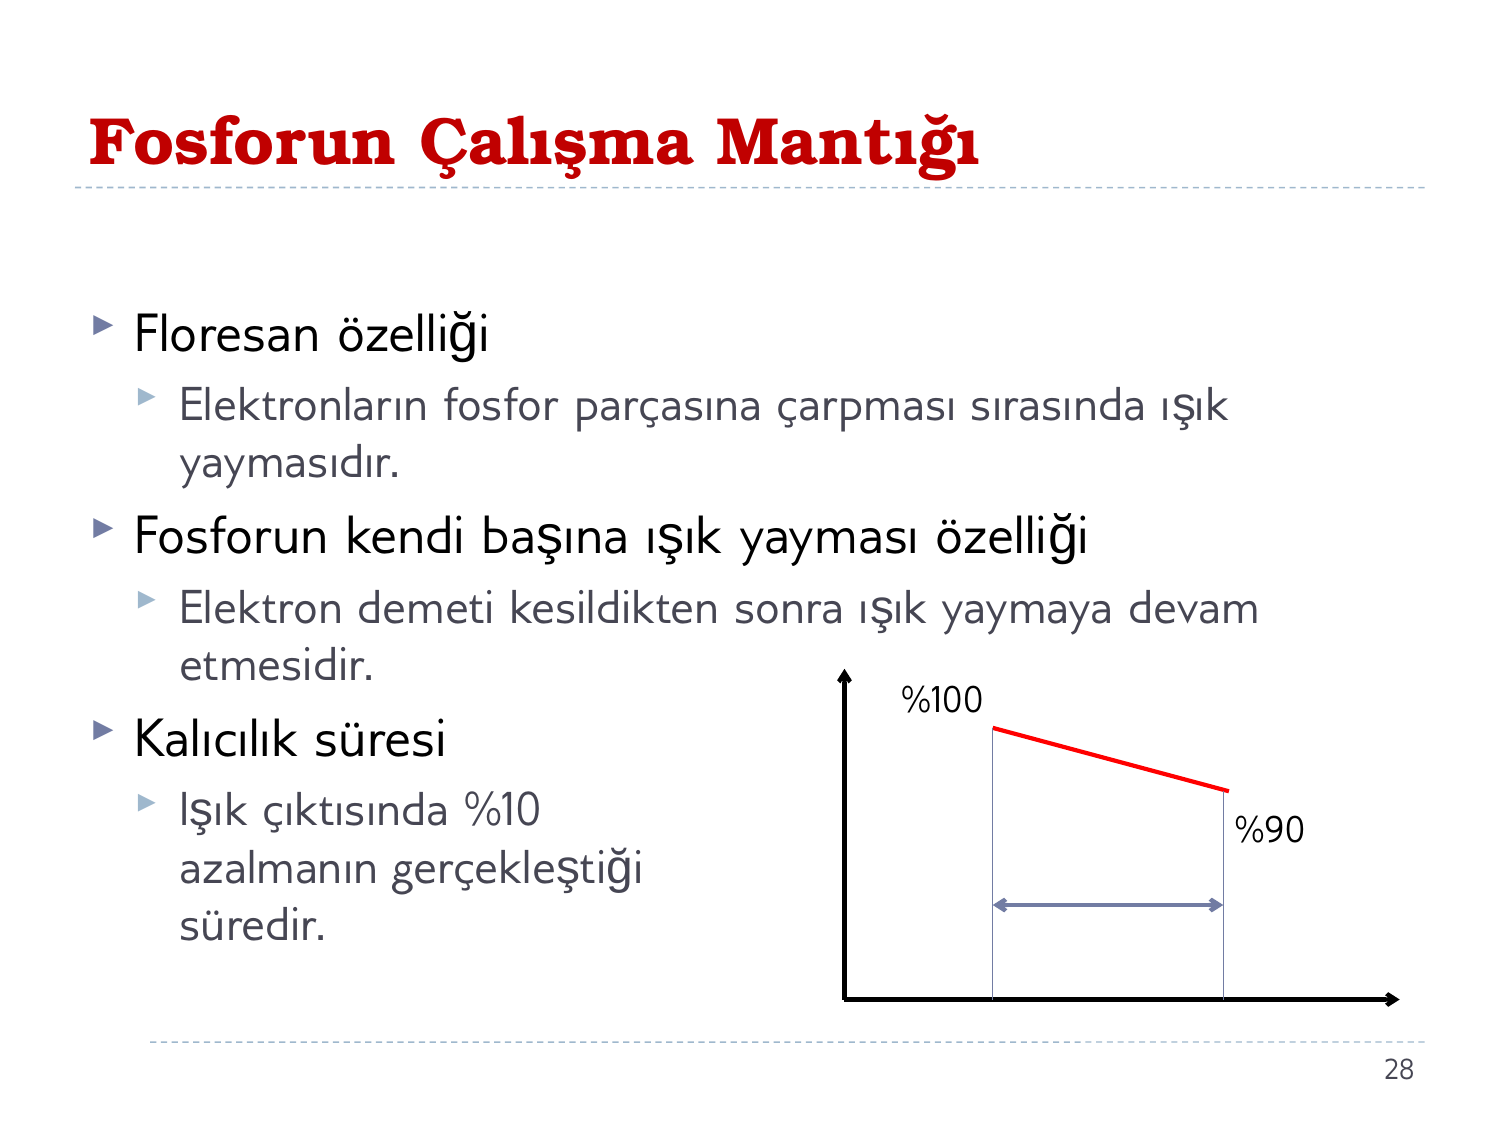

# Fosforun Çalışma Mantığı
Floresan özelliği
Elektronların fosfor parçasına çarpması sırasında ışık yaymasıdır.
Fosforun kendi başına ışık yayması özelliği
Elektron demeti kesildikten sonra ışık yaymaya devam etmesidir.
Kalıcılık süresi
Işık çıktısında %10
azalmanın gerçekleştiği
süredir.
%100
%90
28